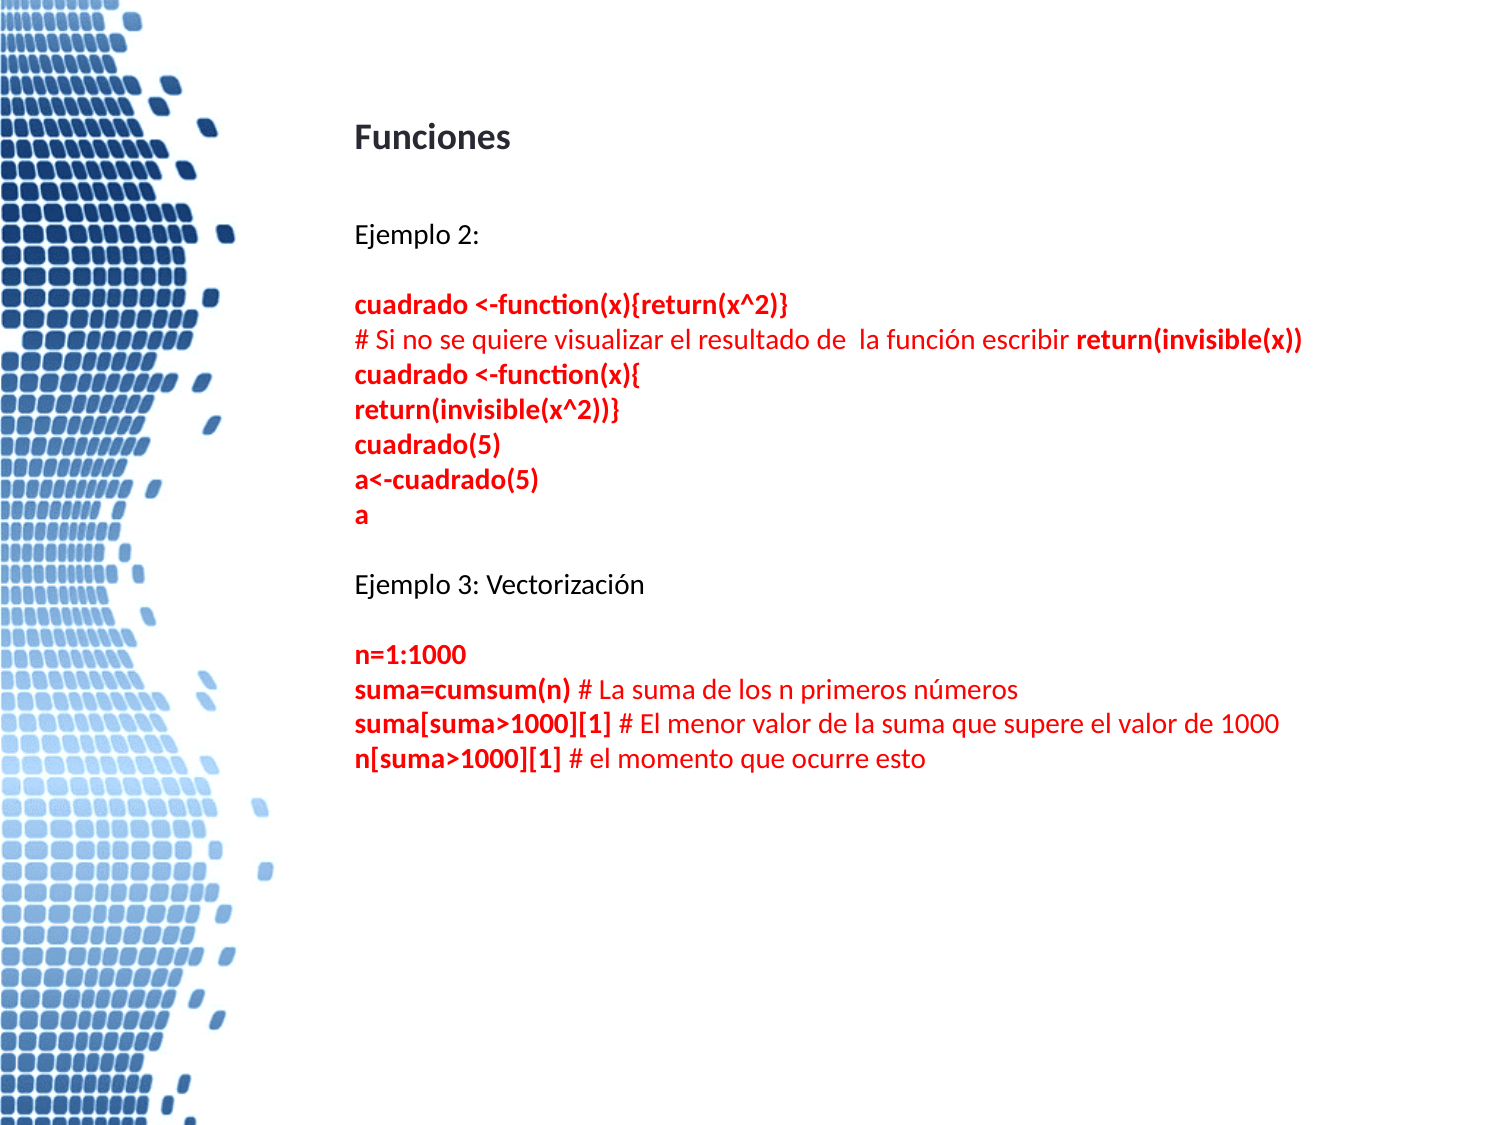

Funciones
Ejemplo 2:

cuadrado <-function(x){return(x^2)}
# Si no se quiere visualizar el resultado de  la función escribir return(invisible(x))
cuadrado <-function(x){
return(invisible(x^2))}
cuadrado(5)
a<-cuadrado(5)
a

Ejemplo 3: Vectorización

n=1:1000
suma=cumsum(n) # La suma de los n primeros números
suma[suma>1000][1] # El menor valor de la suma que supere el valor de 1000
n[suma>1000][1] # el momento que ocurre esto